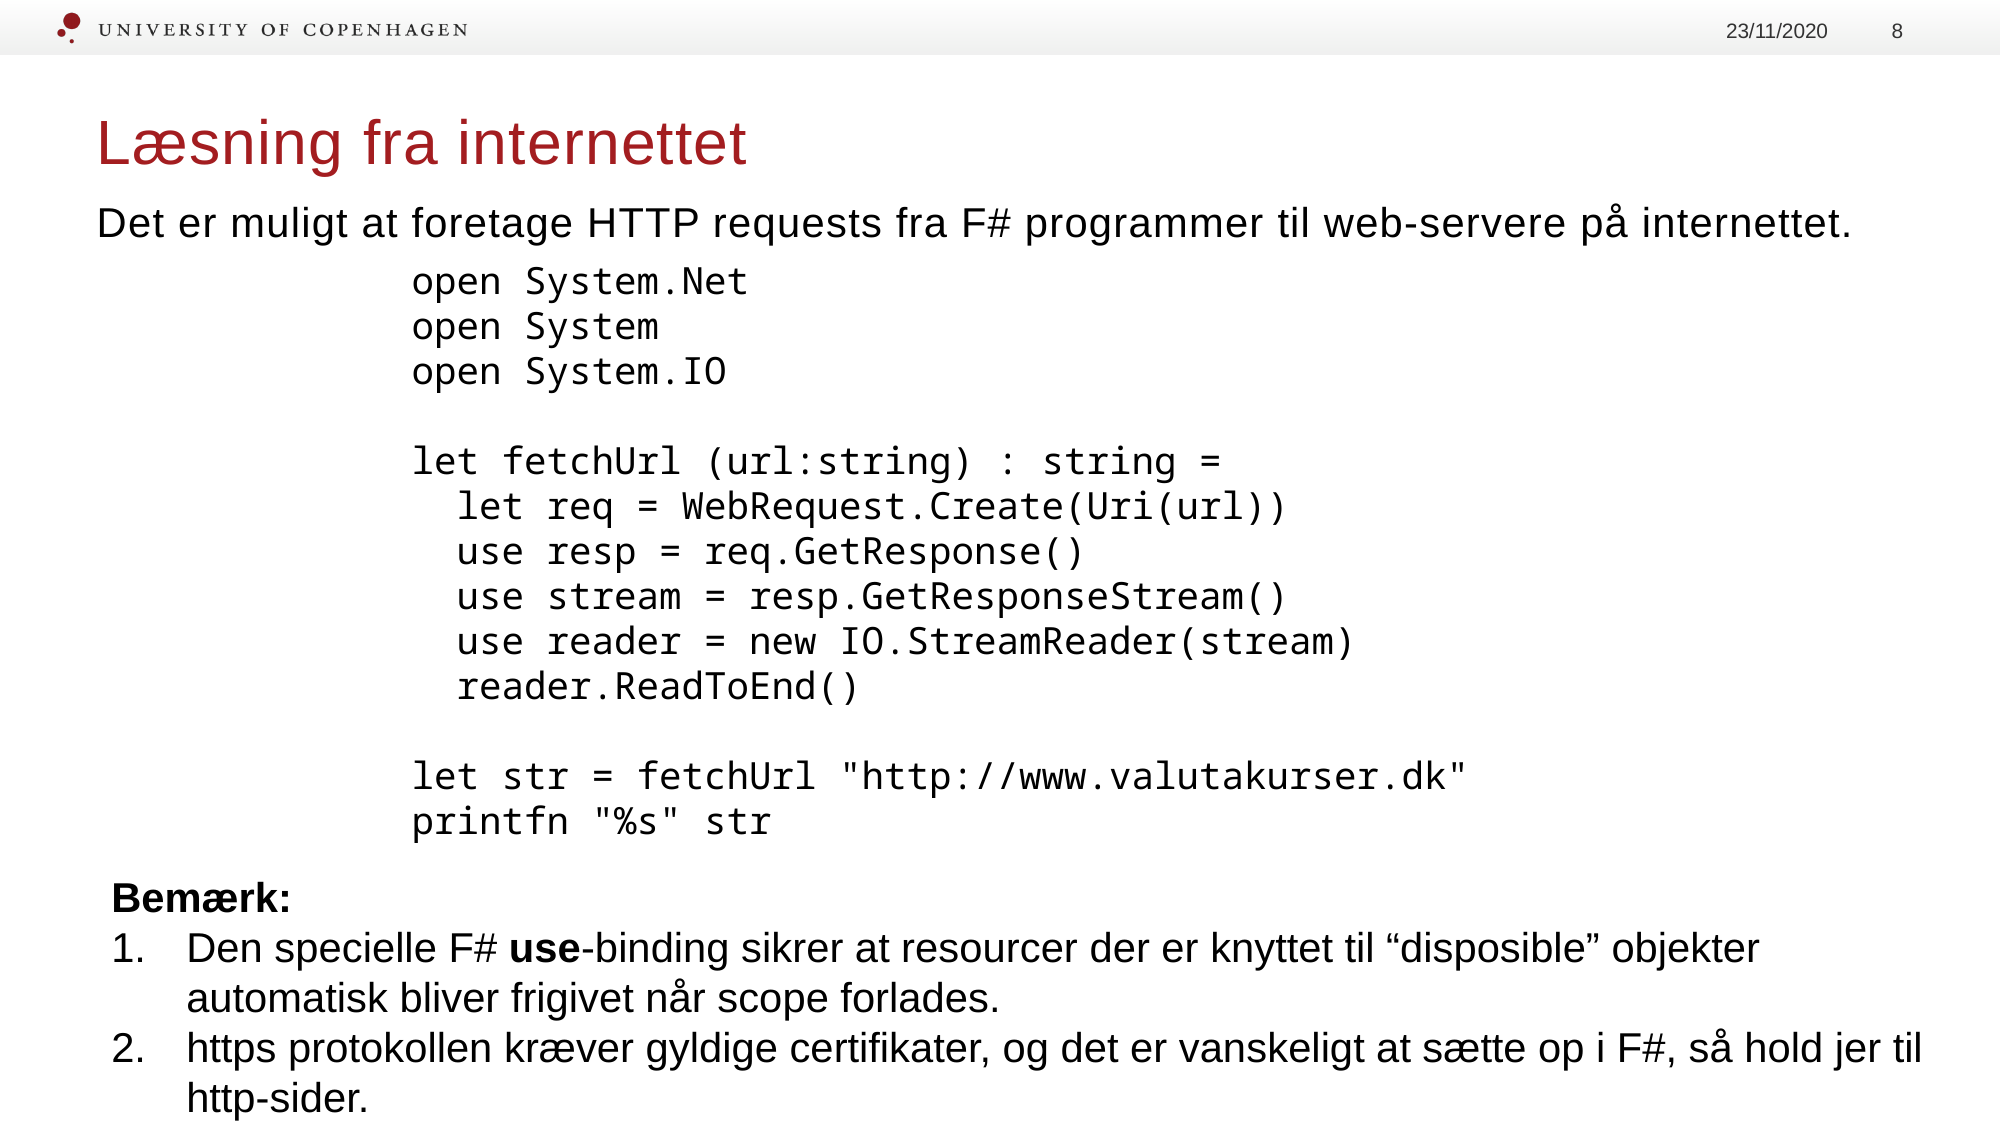

23/11/2020
8
# Læsning fra internettet
Det er muligt at foretage HTTP requests fra F# programmer til web-servere på internettet.
open System.Net
open System
open System.IO

let fetchUrl (url:string) : string =
  let req = WebRequest.Create(Uri(url))
  use resp = req.GetResponse()
  use stream = resp.GetResponseStream()
  use reader = new IO.StreamReader(stream)
  reader.ReadToEnd()

let str = fetchUrl "http://www.valutakurser.dk"
printfn "%s" str
Bemærk:
Den specielle F# use-binding sikrer at resourcer der er knyttet til “disposible” objekter automatisk bliver frigivet når scope forlades.
https protokollen kræver gyldige certifikater, og det er vanskeligt at sætte op i F#, så hold jer til http-sider.